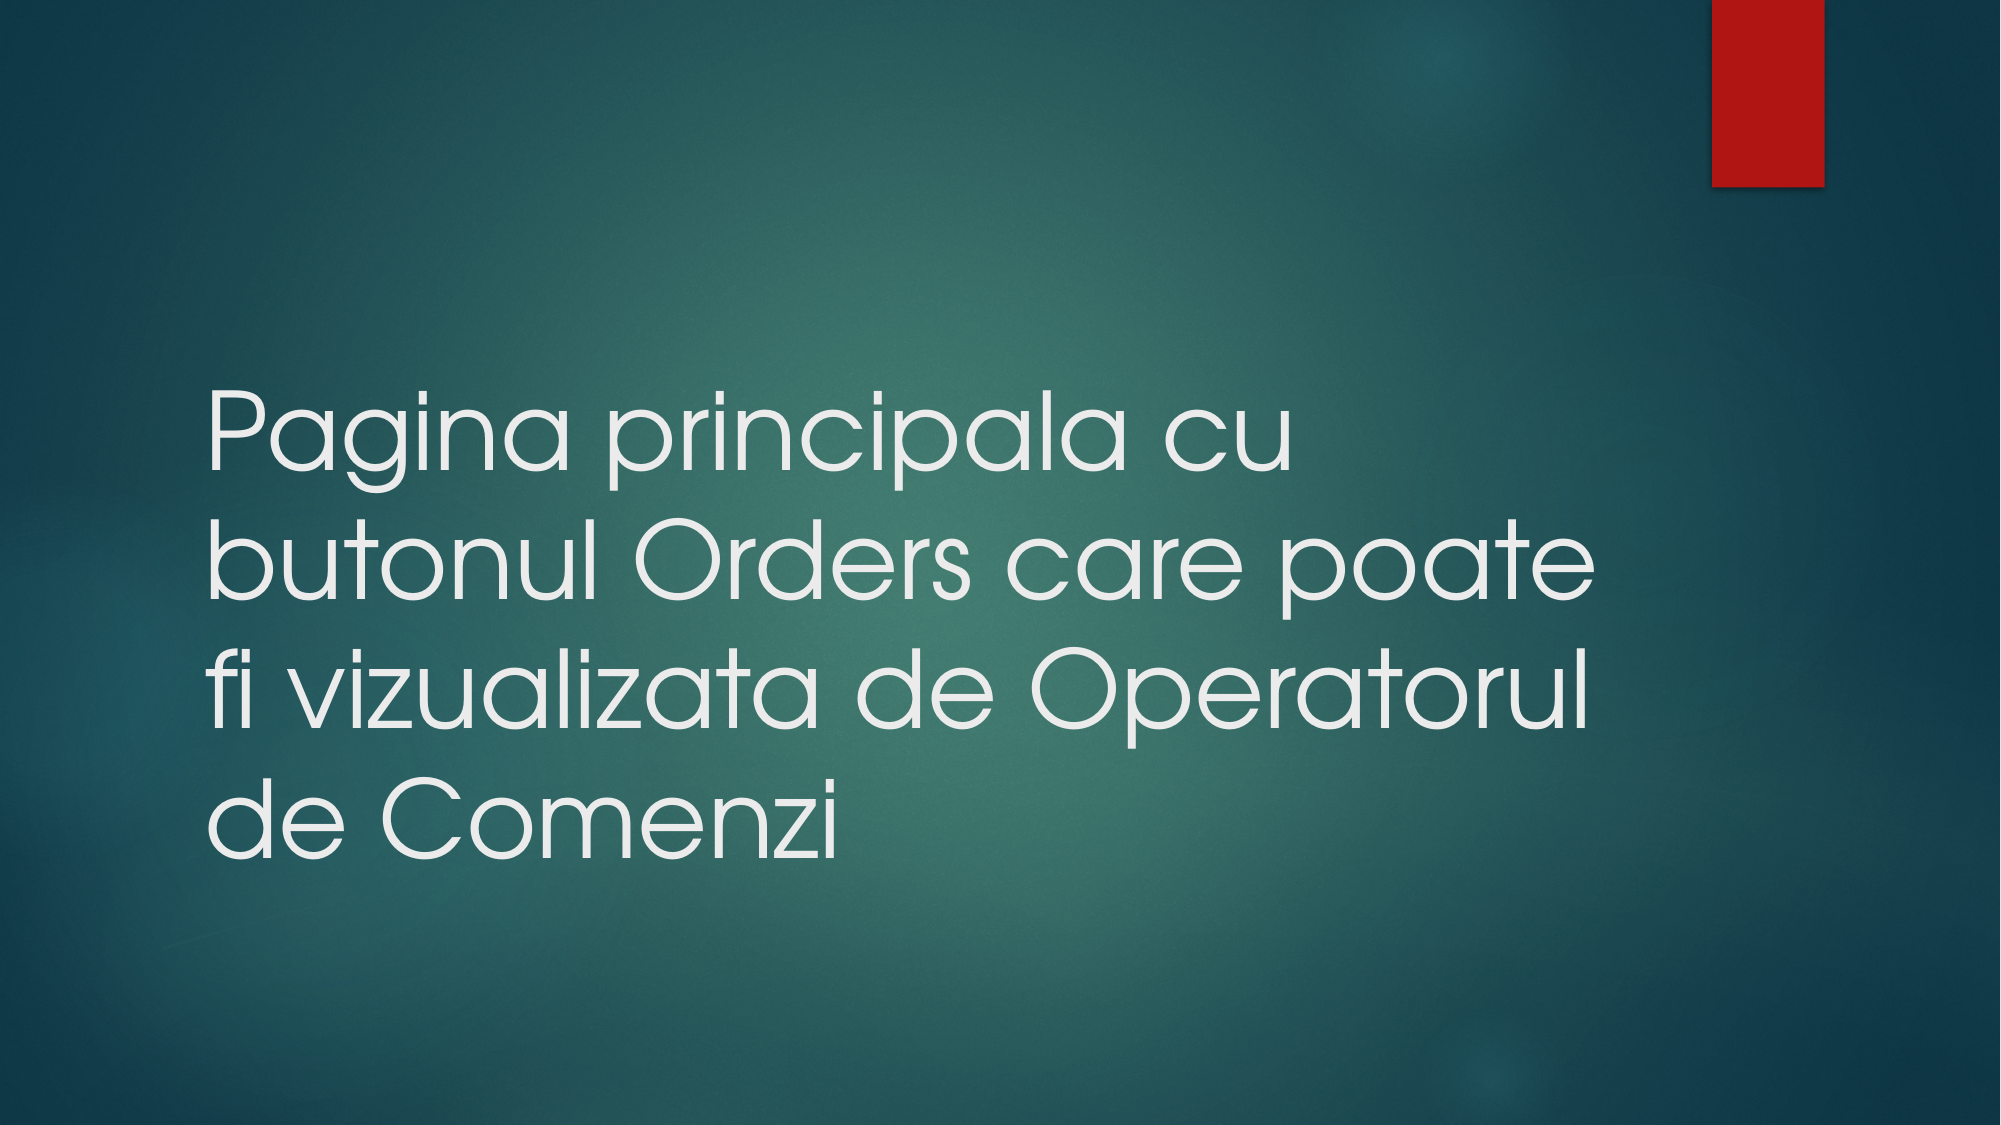

# Pagina principala cu butonul Orders care poate fi vizualizata de Operatorul de Comenzi